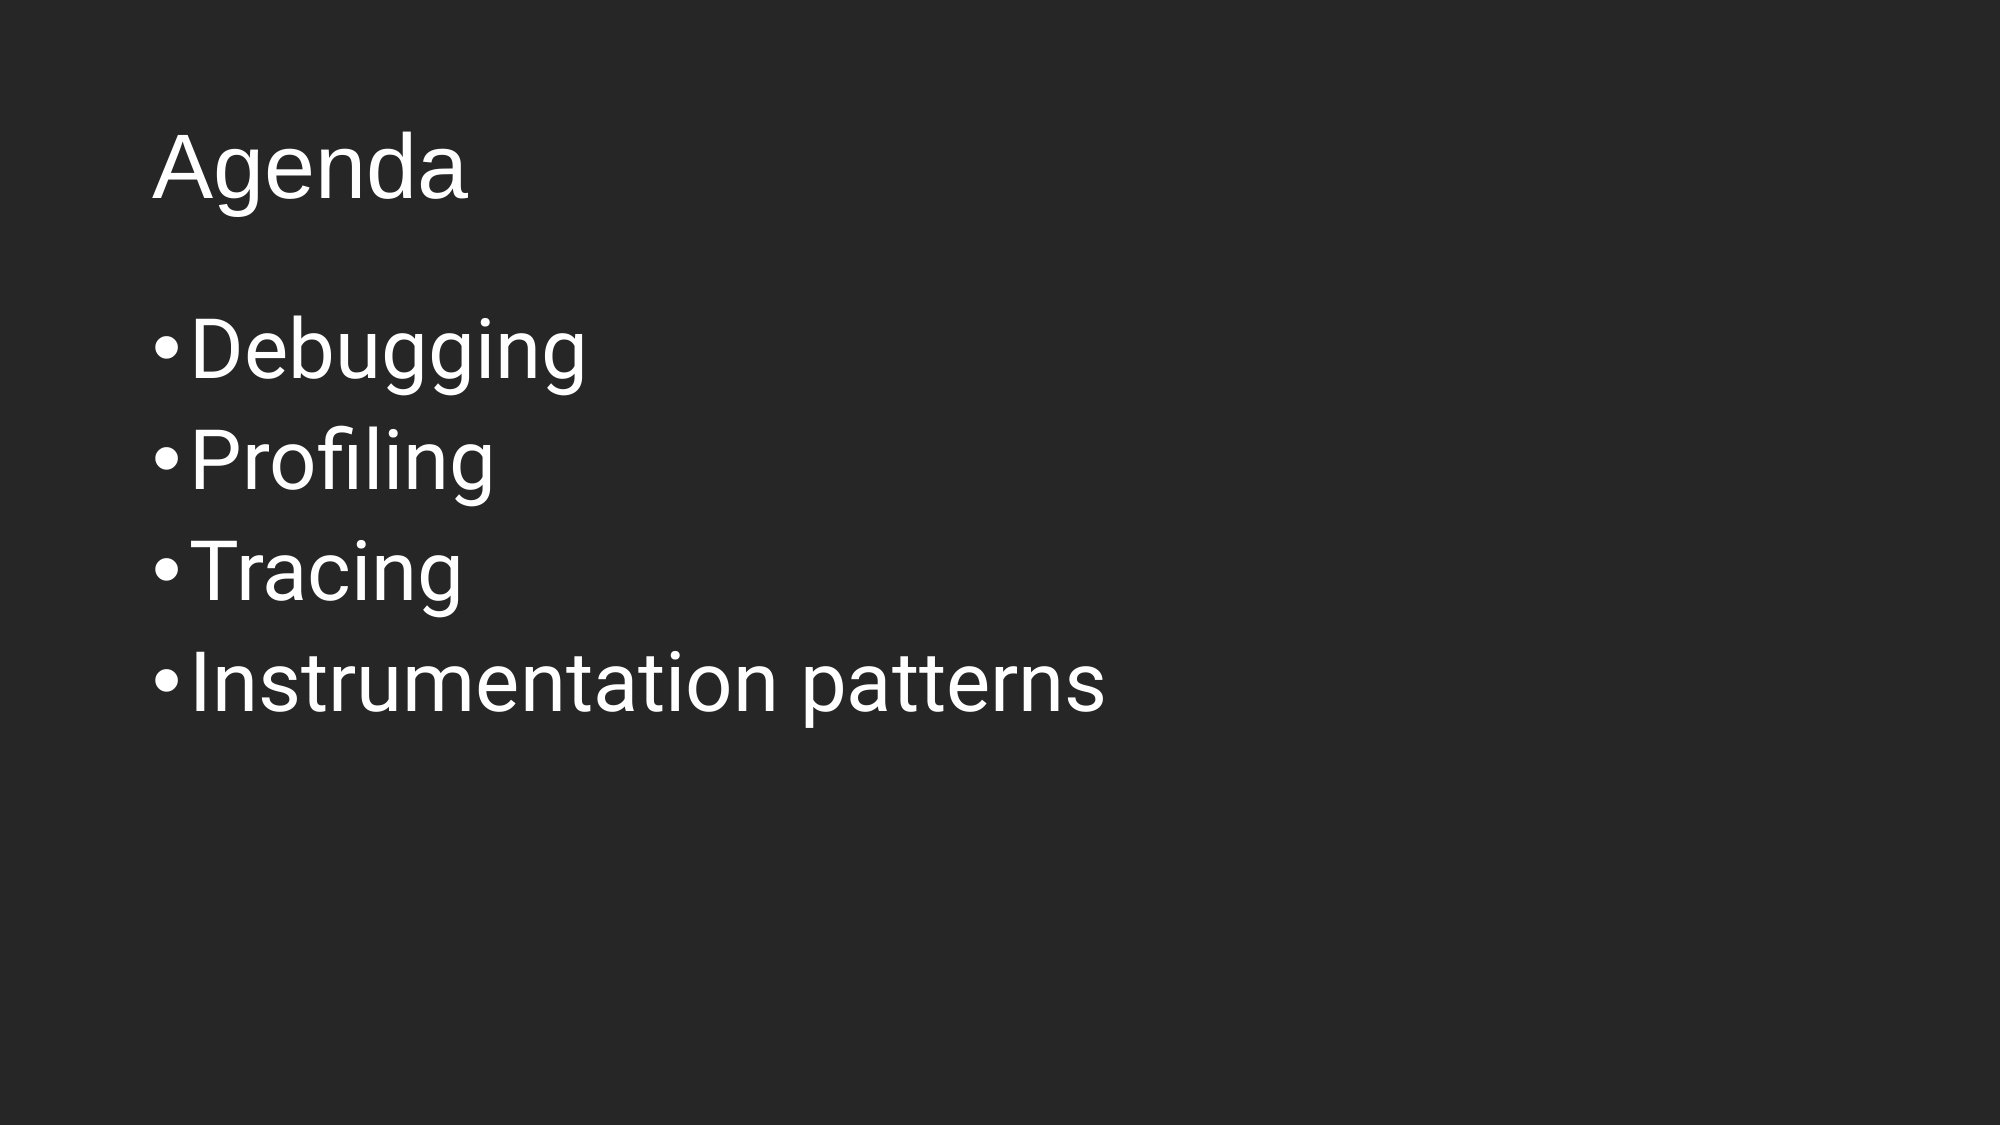

# Agenda
Debugging
Profiling
Tracing
Instrumentation patterns